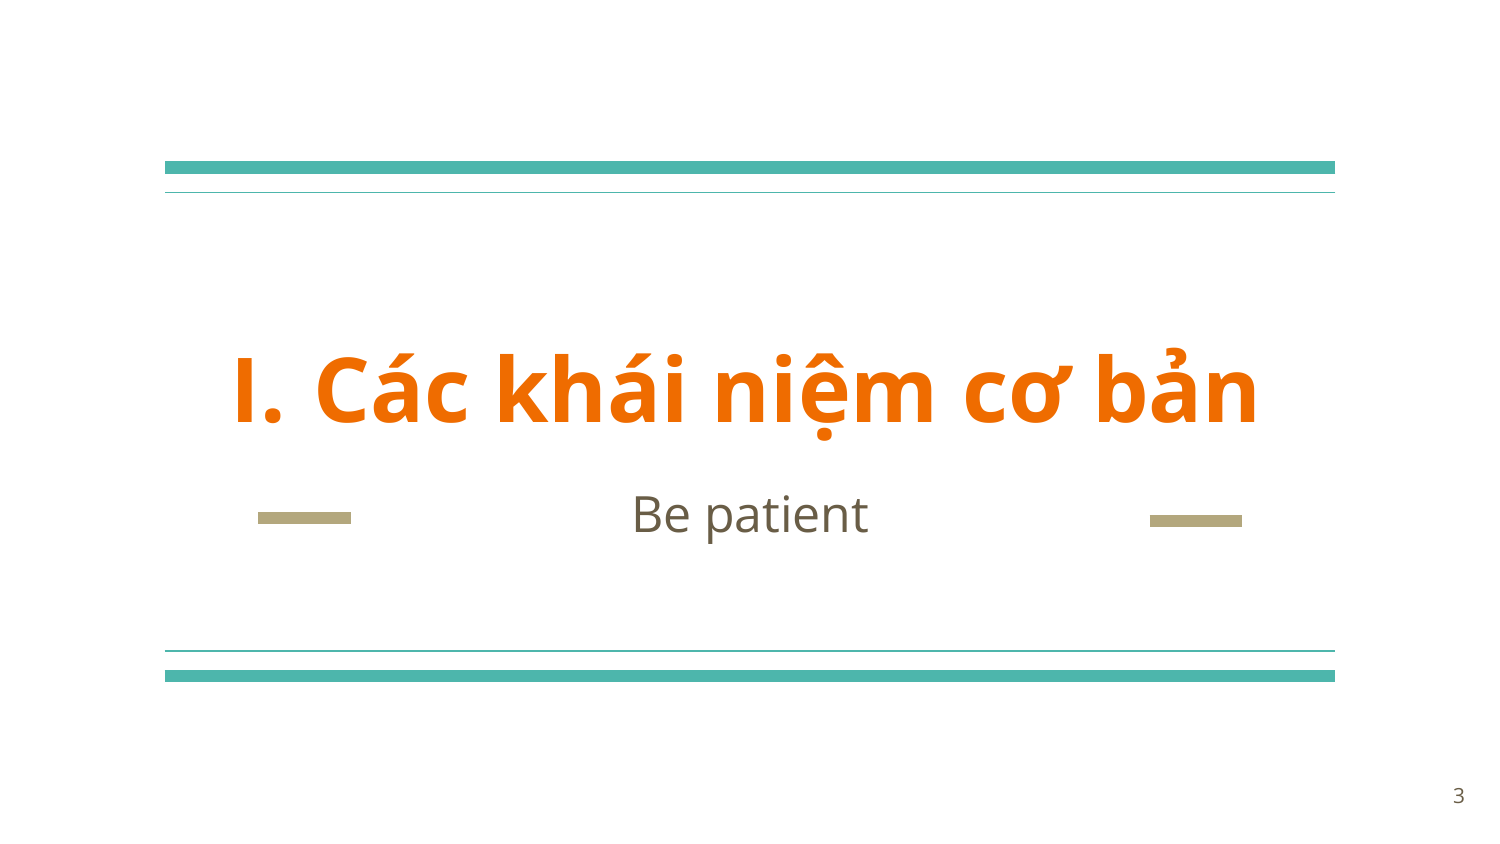

# Các khái niệm cơ bản
Be patient
3